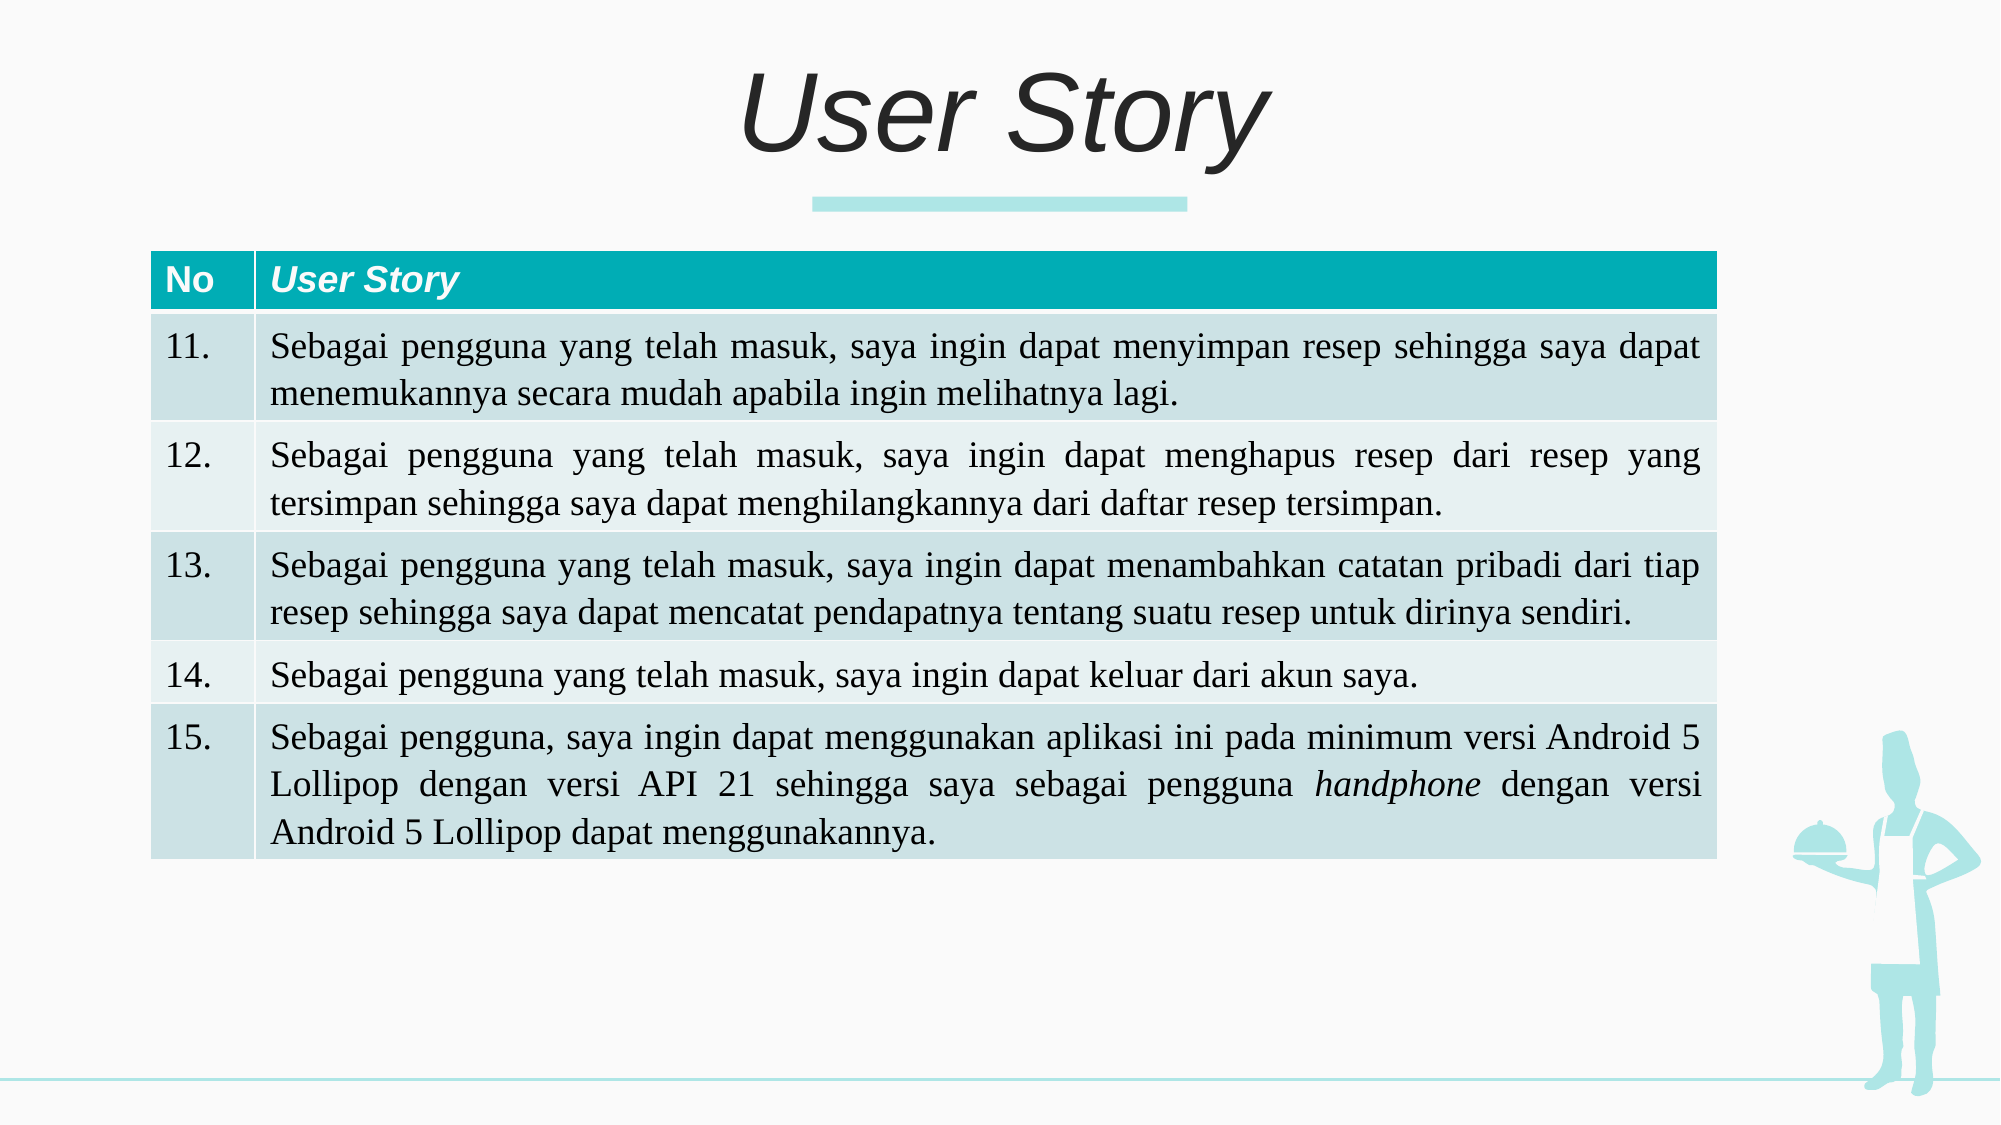

User Story
| No | User Story |
| --- | --- |
| 11. | Sebagai pengguna yang telah masuk, saya ingin dapat menyimpan resep sehingga saya dapat menemukannya secara mudah apabila ingin melihatnya lagi. |
| 12. | Sebagai pengguna yang telah masuk, saya ingin dapat menghapus resep dari resep yang tersimpan sehingga saya dapat menghilangkannya dari daftar resep tersimpan. |
| 13. | Sebagai pengguna yang telah masuk, saya ingin dapat menambahkan catatan pribadi dari tiap resep sehingga saya dapat mencatat pendapatnya tentang suatu resep untuk dirinya sendiri. |
| 14. | Sebagai pengguna yang telah masuk, saya ingin dapat keluar dari akun saya. |
| 15. | Sebagai pengguna, saya ingin dapat menggunakan aplikasi ini pada minimum versi Android 5 Lollipop dengan versi API 21 sehingga saya sebagai pengguna handphone dengan versi Android 5 Lollipop dapat menggunakannya. |